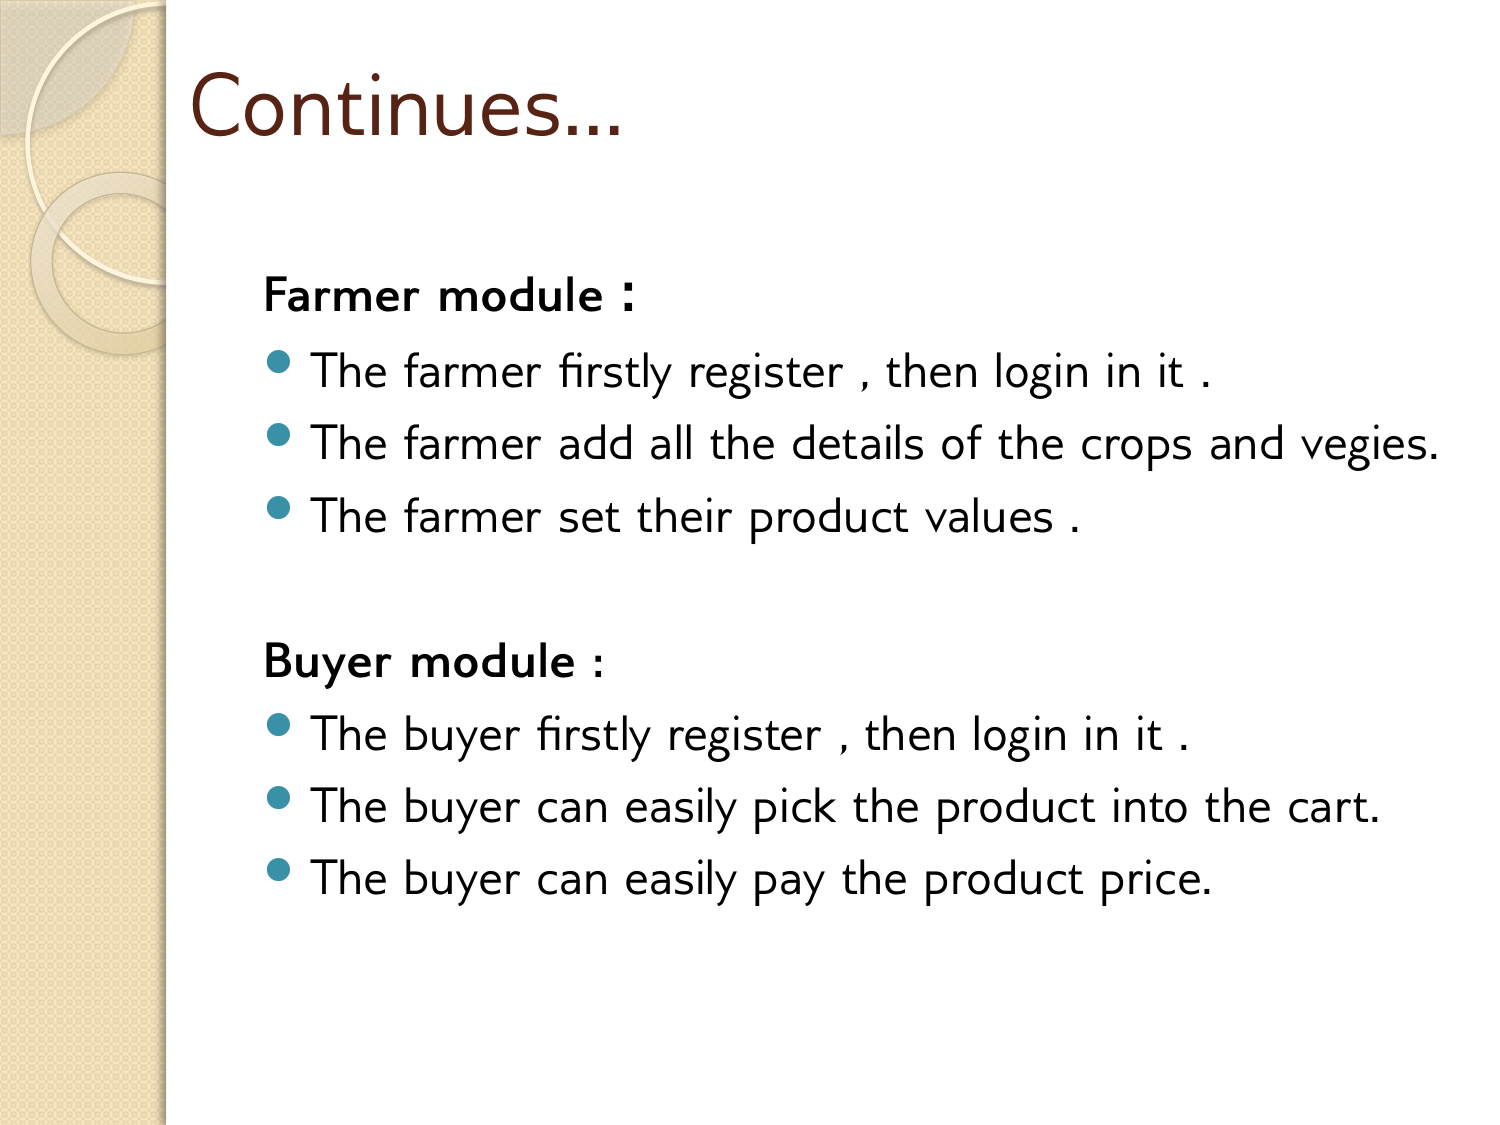

# Continues…
Farmer module :
The farmer firstly register , then login in it .
The farmer add all the details of the crops and vegies.
The farmer set their product values .

Buyer module :
The buyer firstly register , then login in it .
The buyer can easily pick the product into the cart.
The buyer can easily pay the product price.